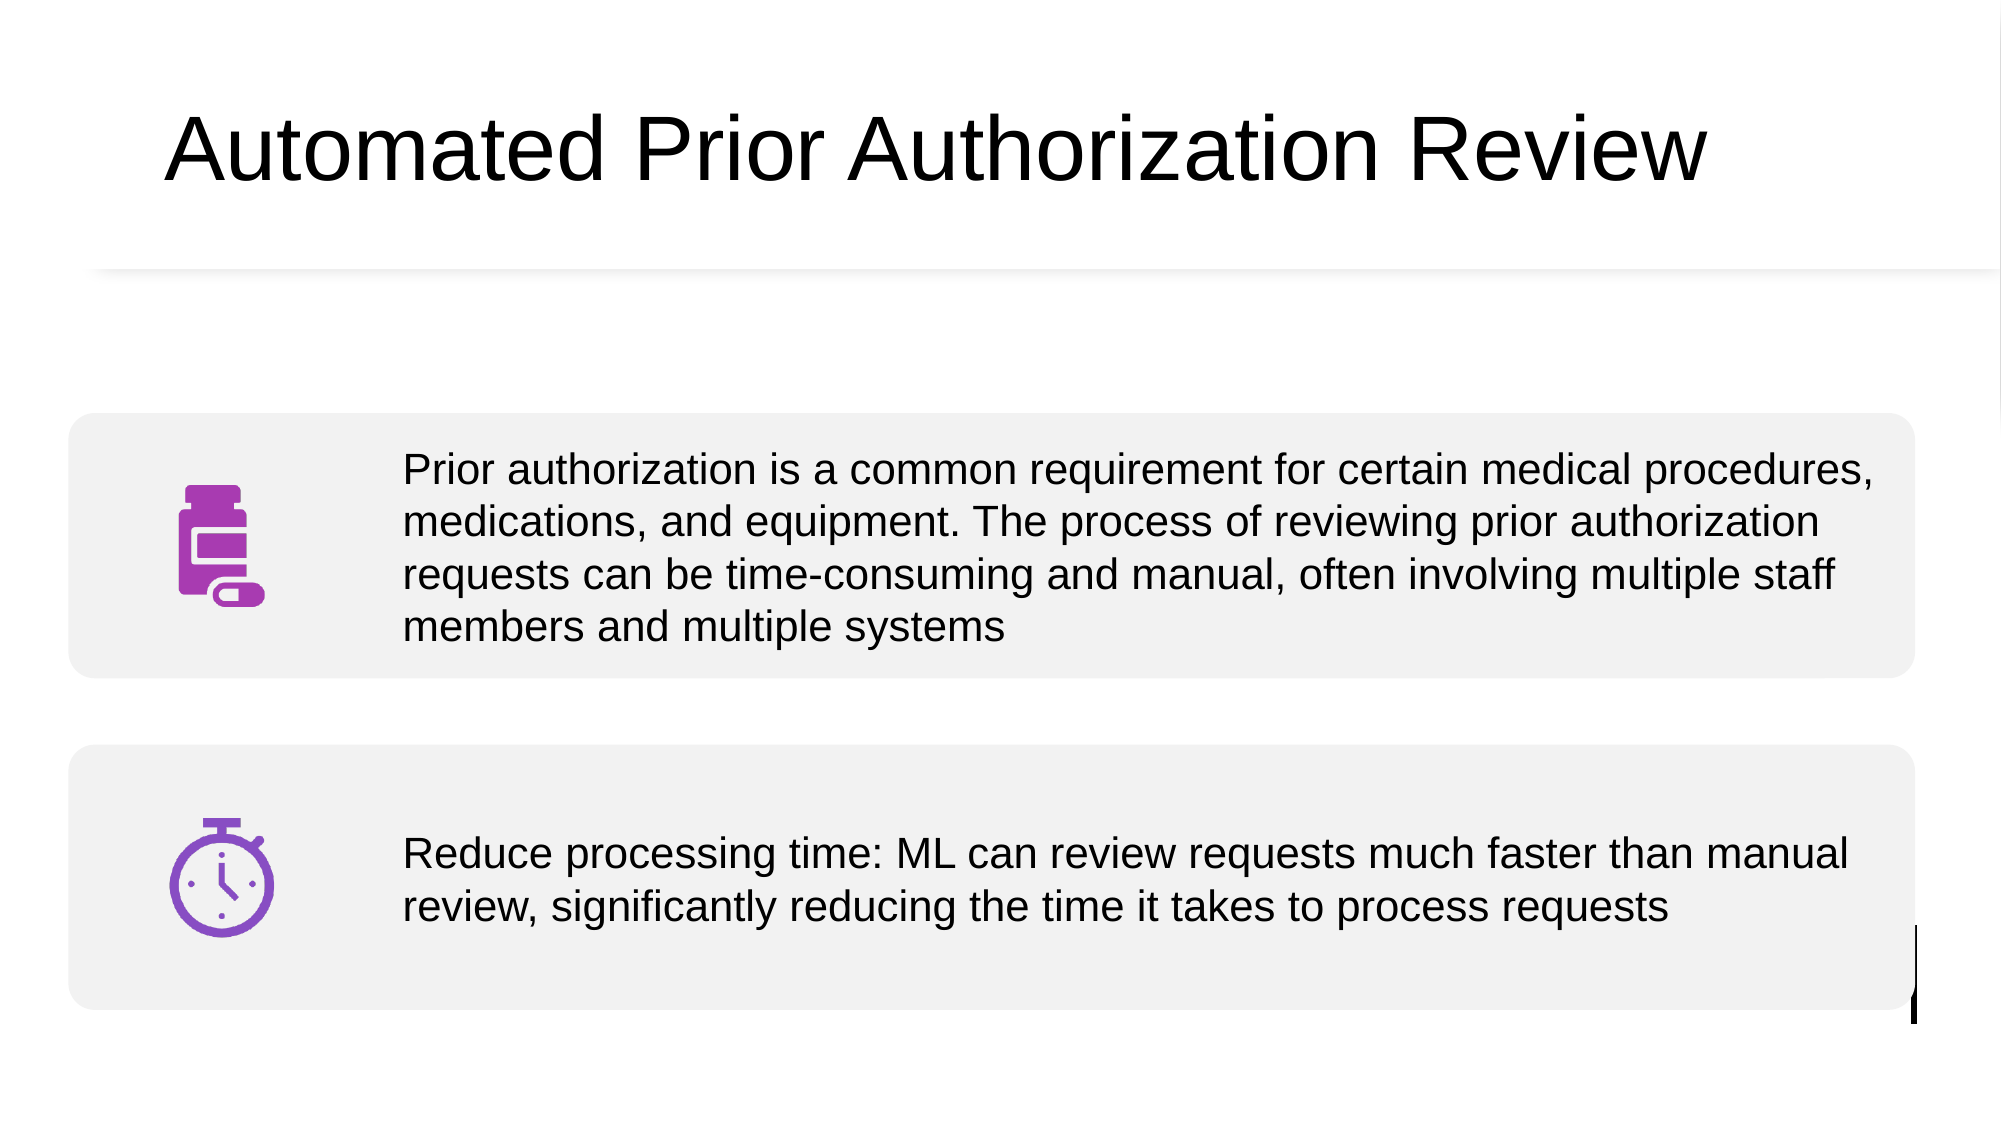

# Automated Prior Authorization Review
Prior authorization is a common requirement for certain medical procedures, medications, and equipment. The process of reviewing prior authorization requests can be time-consuming and manual, often involving multiple staff members and multiple systems
Reduce processing time: ML can review requests much faster than manual review, significantly reducing the time it takes to process requests